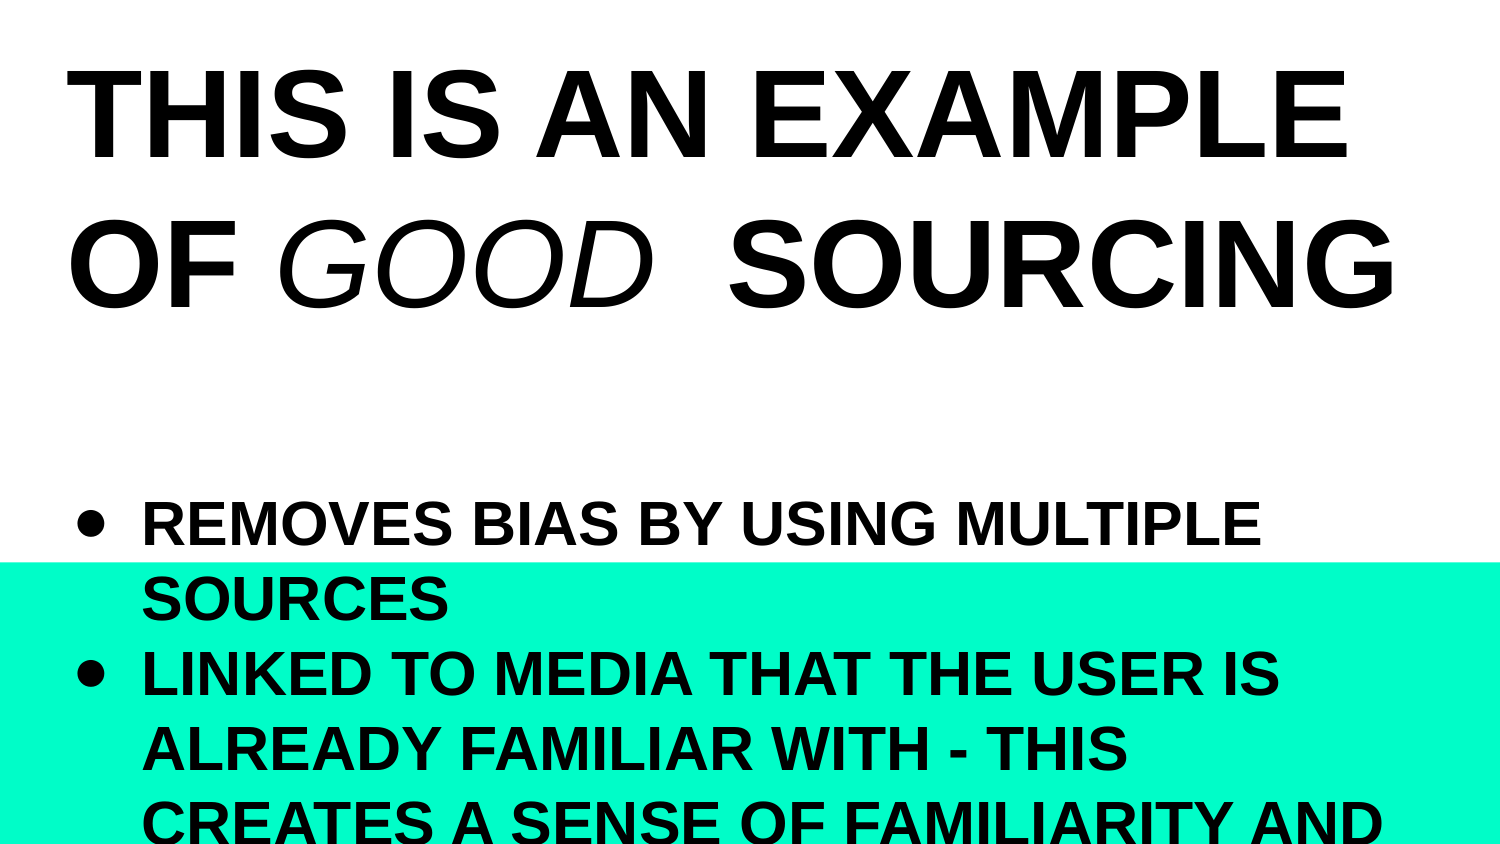

THIS IS AN EXAMPLE OF GOOD  SOURCING

REMOVES BIAS BY USING MULTIPLE SOURCES
LINKED TO MEDIA THAT THE USER IS ALREADY FAMILIAR WITH - THIS CREATES A SENSE OF FAMILIARITY AND COMFORT WITH THE STYLE, NEWS AND LANGUAGE USED
COMBINES SOURCING-SELECTING-DISPLAYING (DEDICATED WEBSITE TO SELECT VARIED SOURCE MATERIAL AND REMOVE DUPLICATION, REMOVES SENTENCES LONGER THAN 8 WORDS AND THAT WON’T READ AS STATEMENTS ETC)